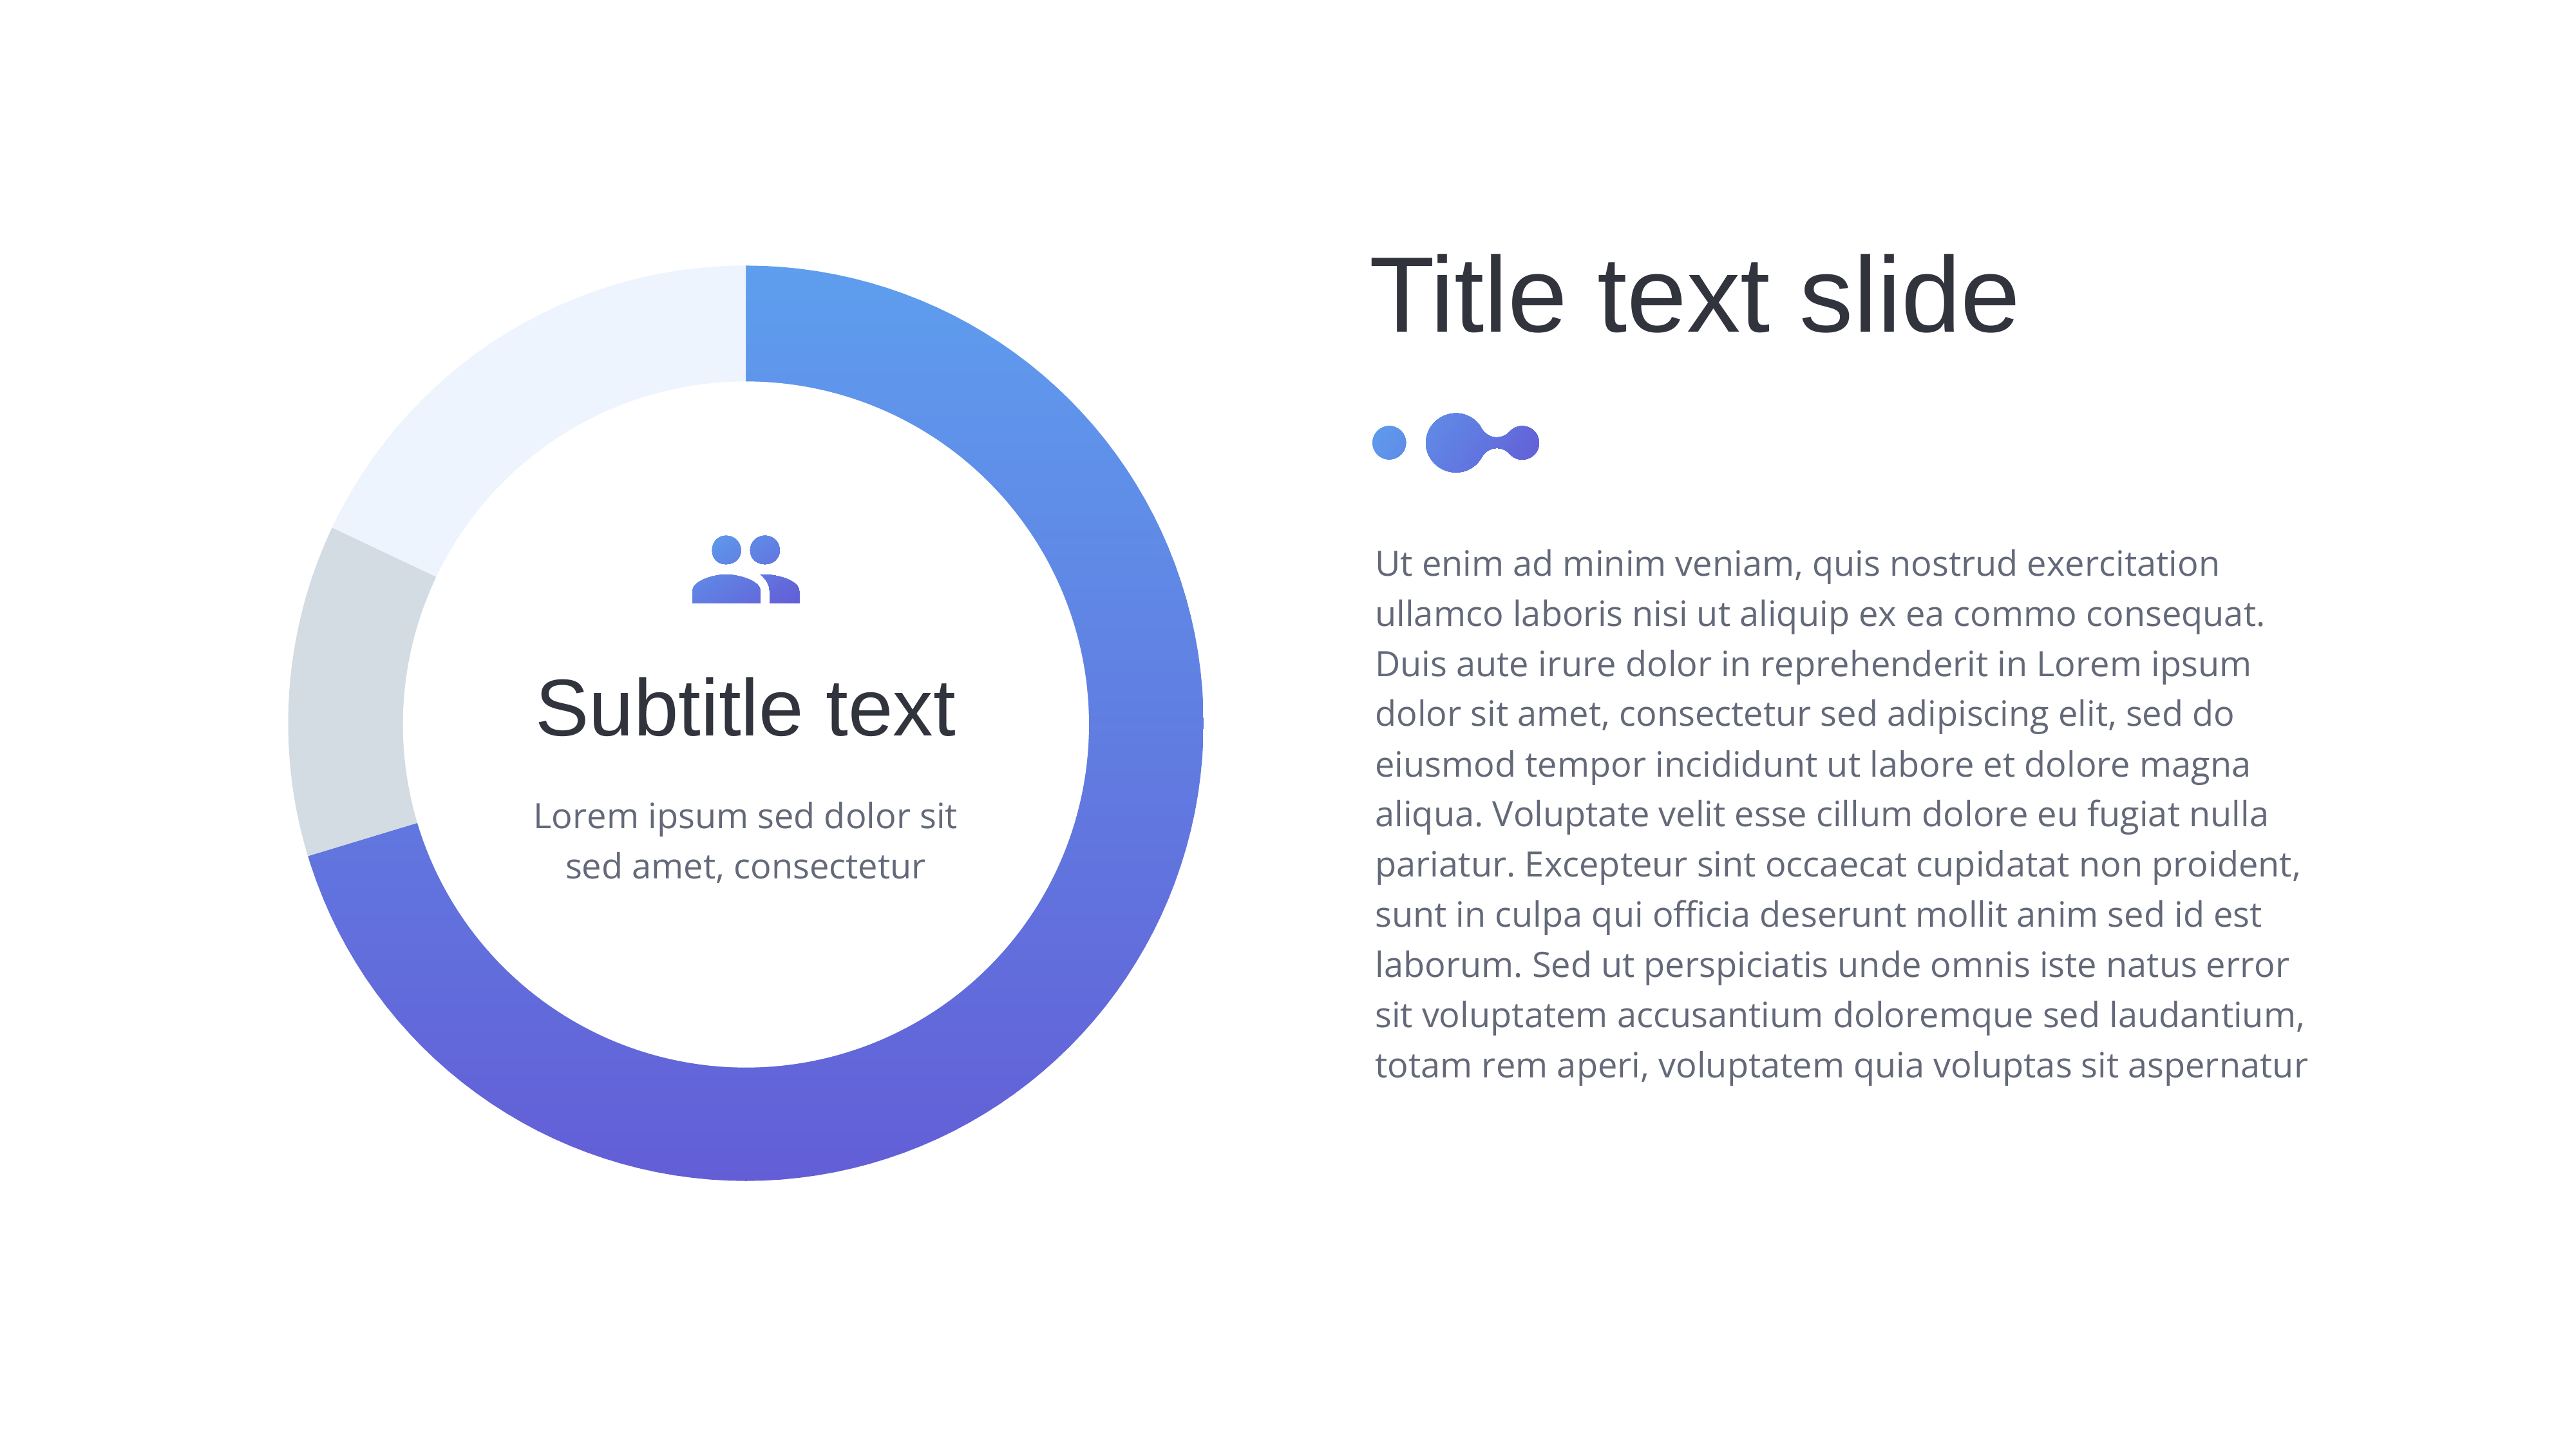

Title text slide

### Chart

| Category | Category |
|---|---|
| April | 90.0 |
| May | 15.0 |
| June | 23.0 |

Subtitle text
Lorem ipsum sed dolor sit sed amet, consectetur

Ut enim ad minim veniam, quis nostrud exercitation ullamco laboris nisi ut aliquip ex ea commo consequat. Duis aute irure dolor in reprehenderit in Lorem ipsum dolor sit amet, consectetur sed adipiscing elit, sed do eiusmod tempor incididunt ut labore et dolore magna aliqua. Voluptate velit esse cillum dolore eu fugiat nulla pariatur. Excepteur sint occaecat cupidatat non proident, sunt in culpa qui officia deserunt mollit anim sed id est laborum. Sed ut perspiciatis unde omnis iste natus error sit voluptatem accusantium doloremque sed laudantium, totam rem aperi, voluptatem quia voluptas sit aspernatur